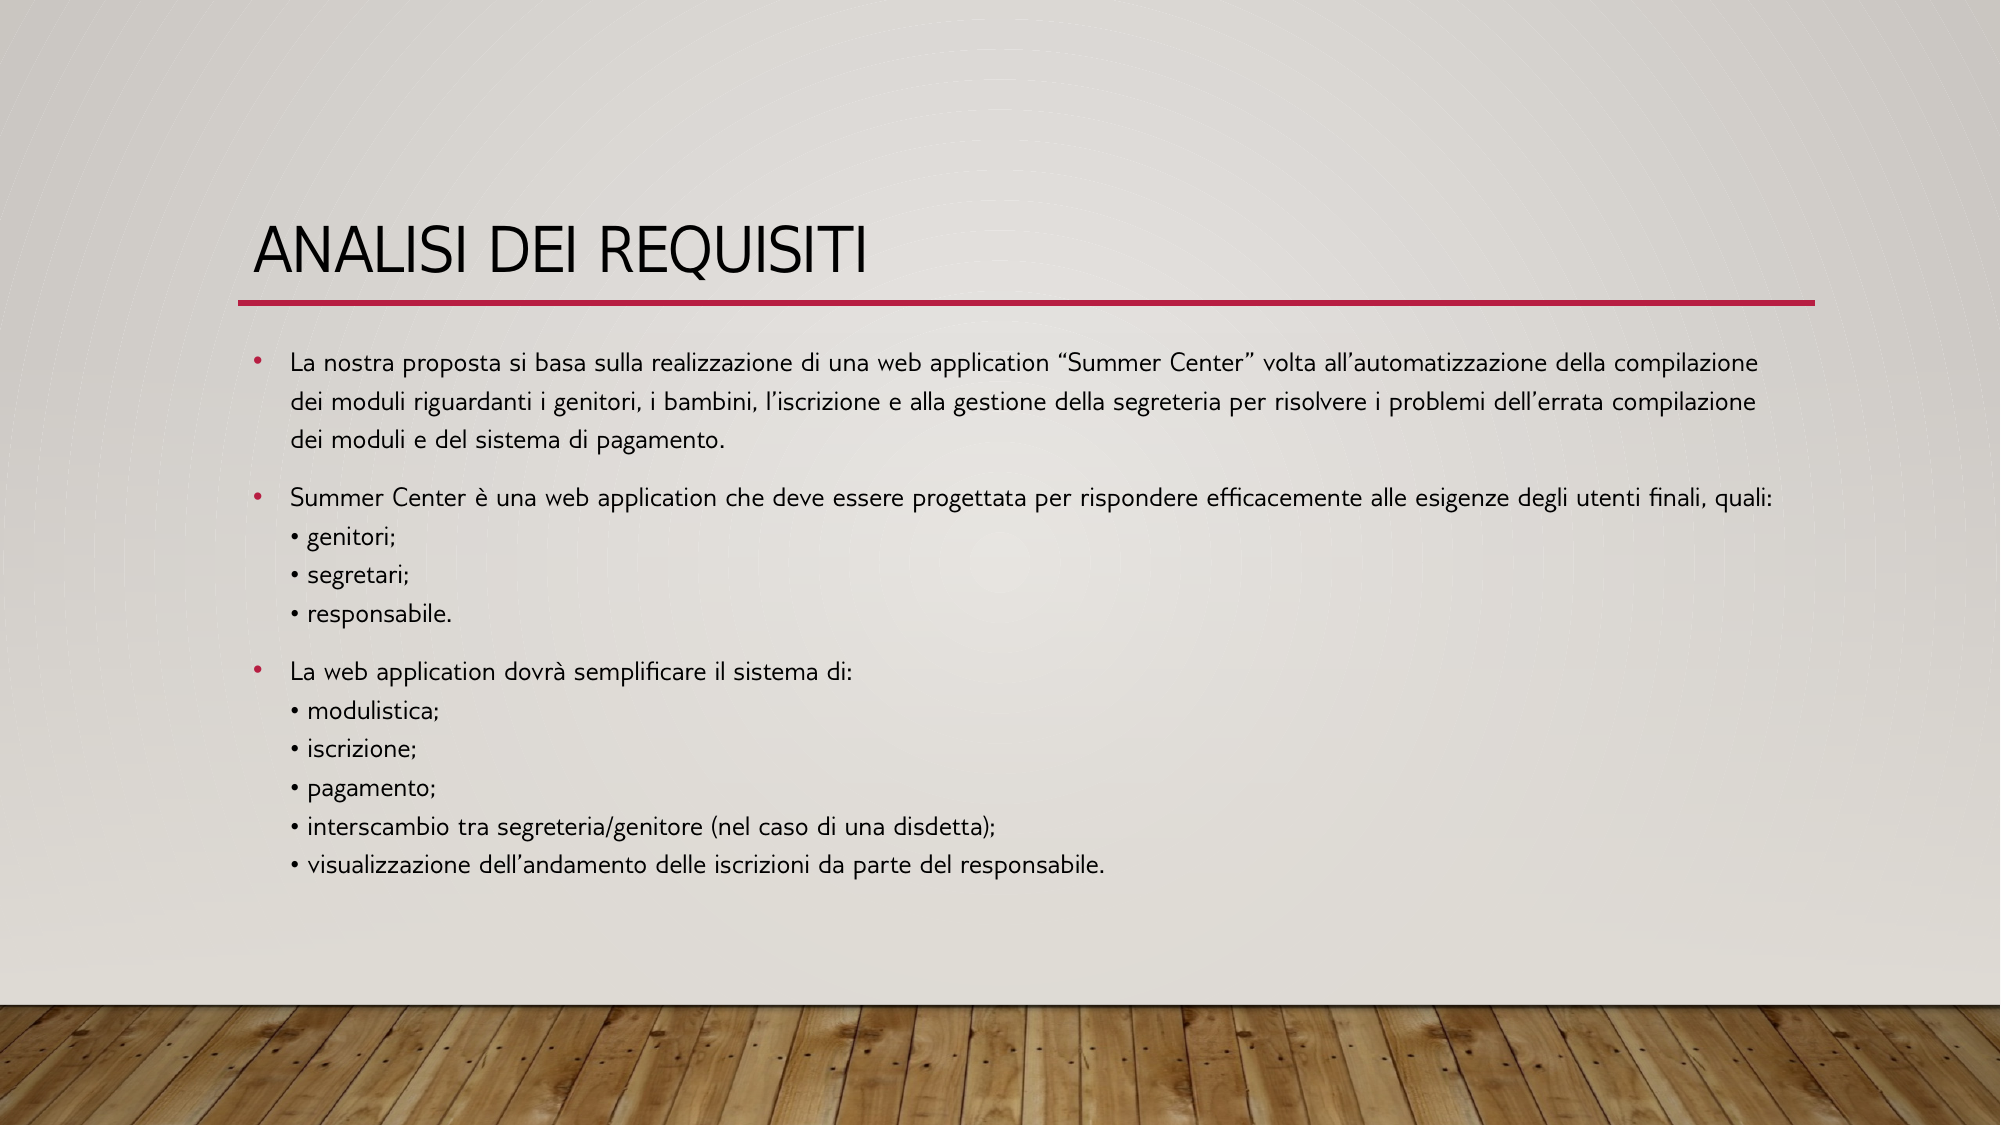

# Analisi dei requisiti
La nostra proposta si basa sulla realizzazione di una web application “Summer Center” volta all’automatizzazione della compilazione dei moduli riguardanti i genitori, i bambini, l’iscrizione e alla gestione della segreteria per risolvere i problemi dell’errata compilazione dei moduli e del sistema di pagamento.
Summer Center è una web application che deve essere progettata per rispondere efficacemente alle esigenze degli utenti finali, quali: 
• genitori;
• segretari;
• responsabile.
La web application dovrà semplificare il sistema di: 
• modulistica;
• iscrizione;
• pagamento;
• interscambio tra segreteria/genitore (nel caso di una disdetta);
• visualizzazione dell’andamento delle iscrizioni da parte del responsabile.